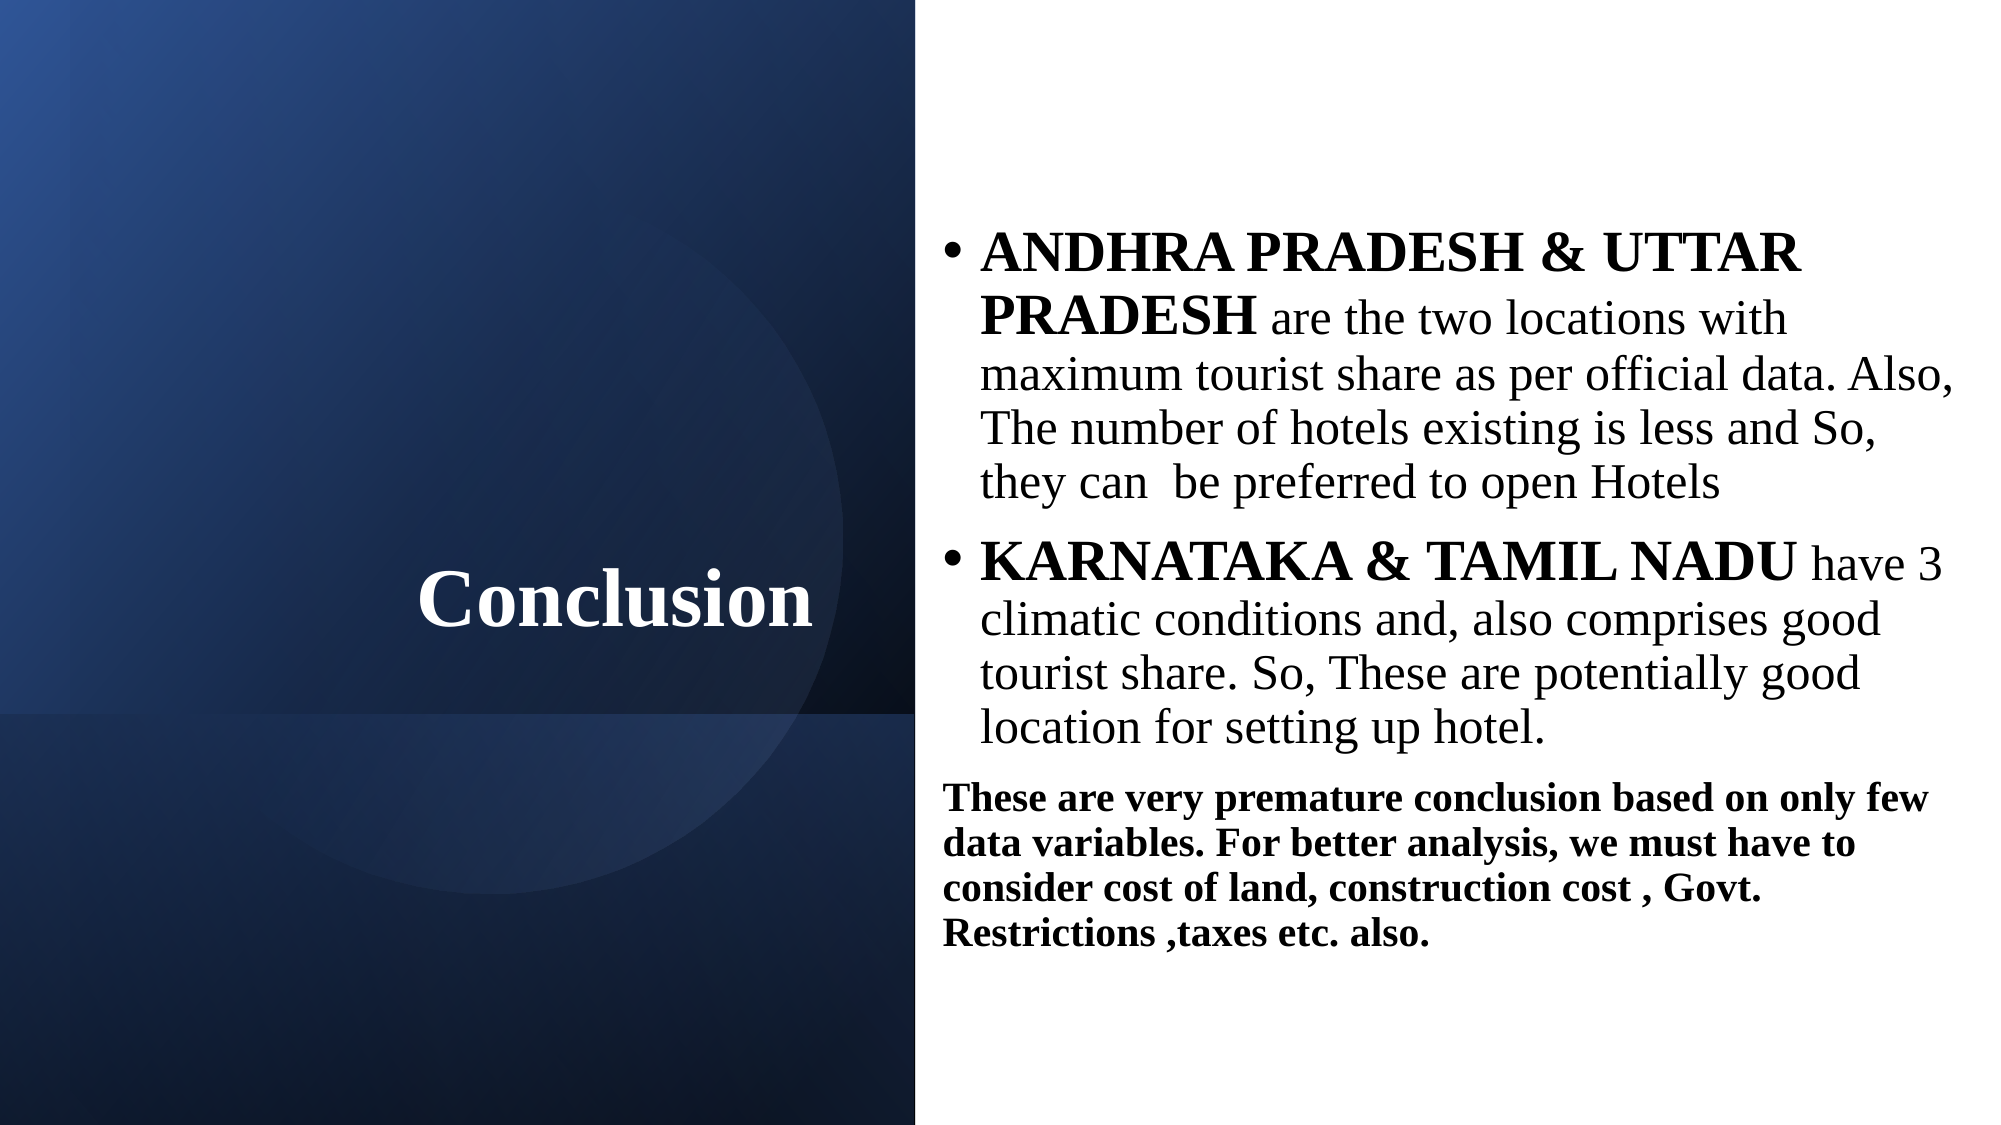

ANDHRA PRADESH & UTTAR PRADESH are the two locations with maximum tourist share as per official data. Also, The number of hotels existing is less and So, they can  be preferred to open Hotels
KARNATAKA & TAMIL NADU have 3 climatic conditions and, also comprises good tourist share. So, These are potentially good location for setting up hotel.
These are very premature conclusion based on only few data variables. For better analysis, we must have to consider cost of land, construction cost , Govt. Restrictions ,taxes etc. also.

# Conclusion